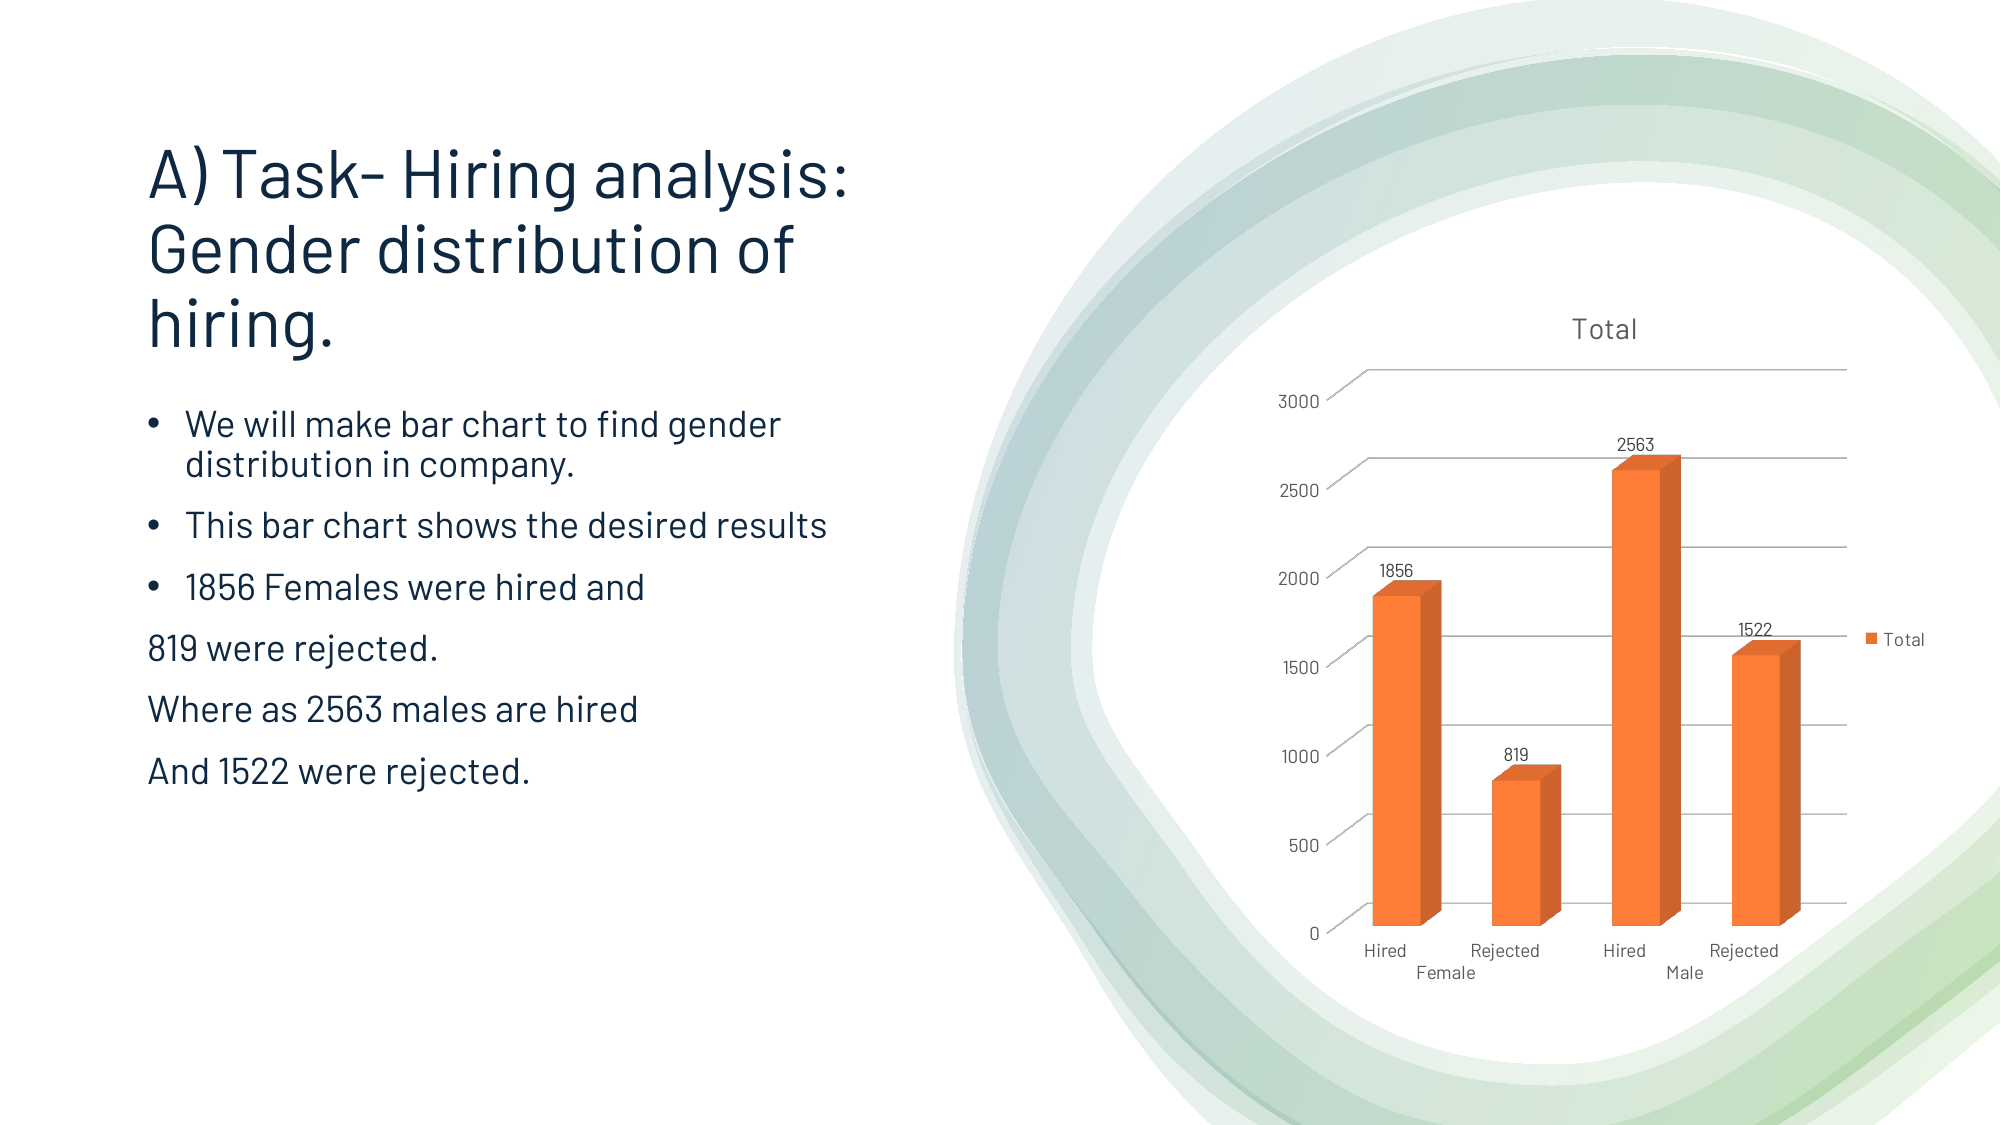

# A) Task- Hiring analysis:  Gender distribution of hiring.

[unsupported chart]

We will make bar chart to find gender distribution in company.
This bar chart shows the desired results
1856 Females were hired and
819 were rejected.
Where as 2563 males are hired
And 1522 were rejected.